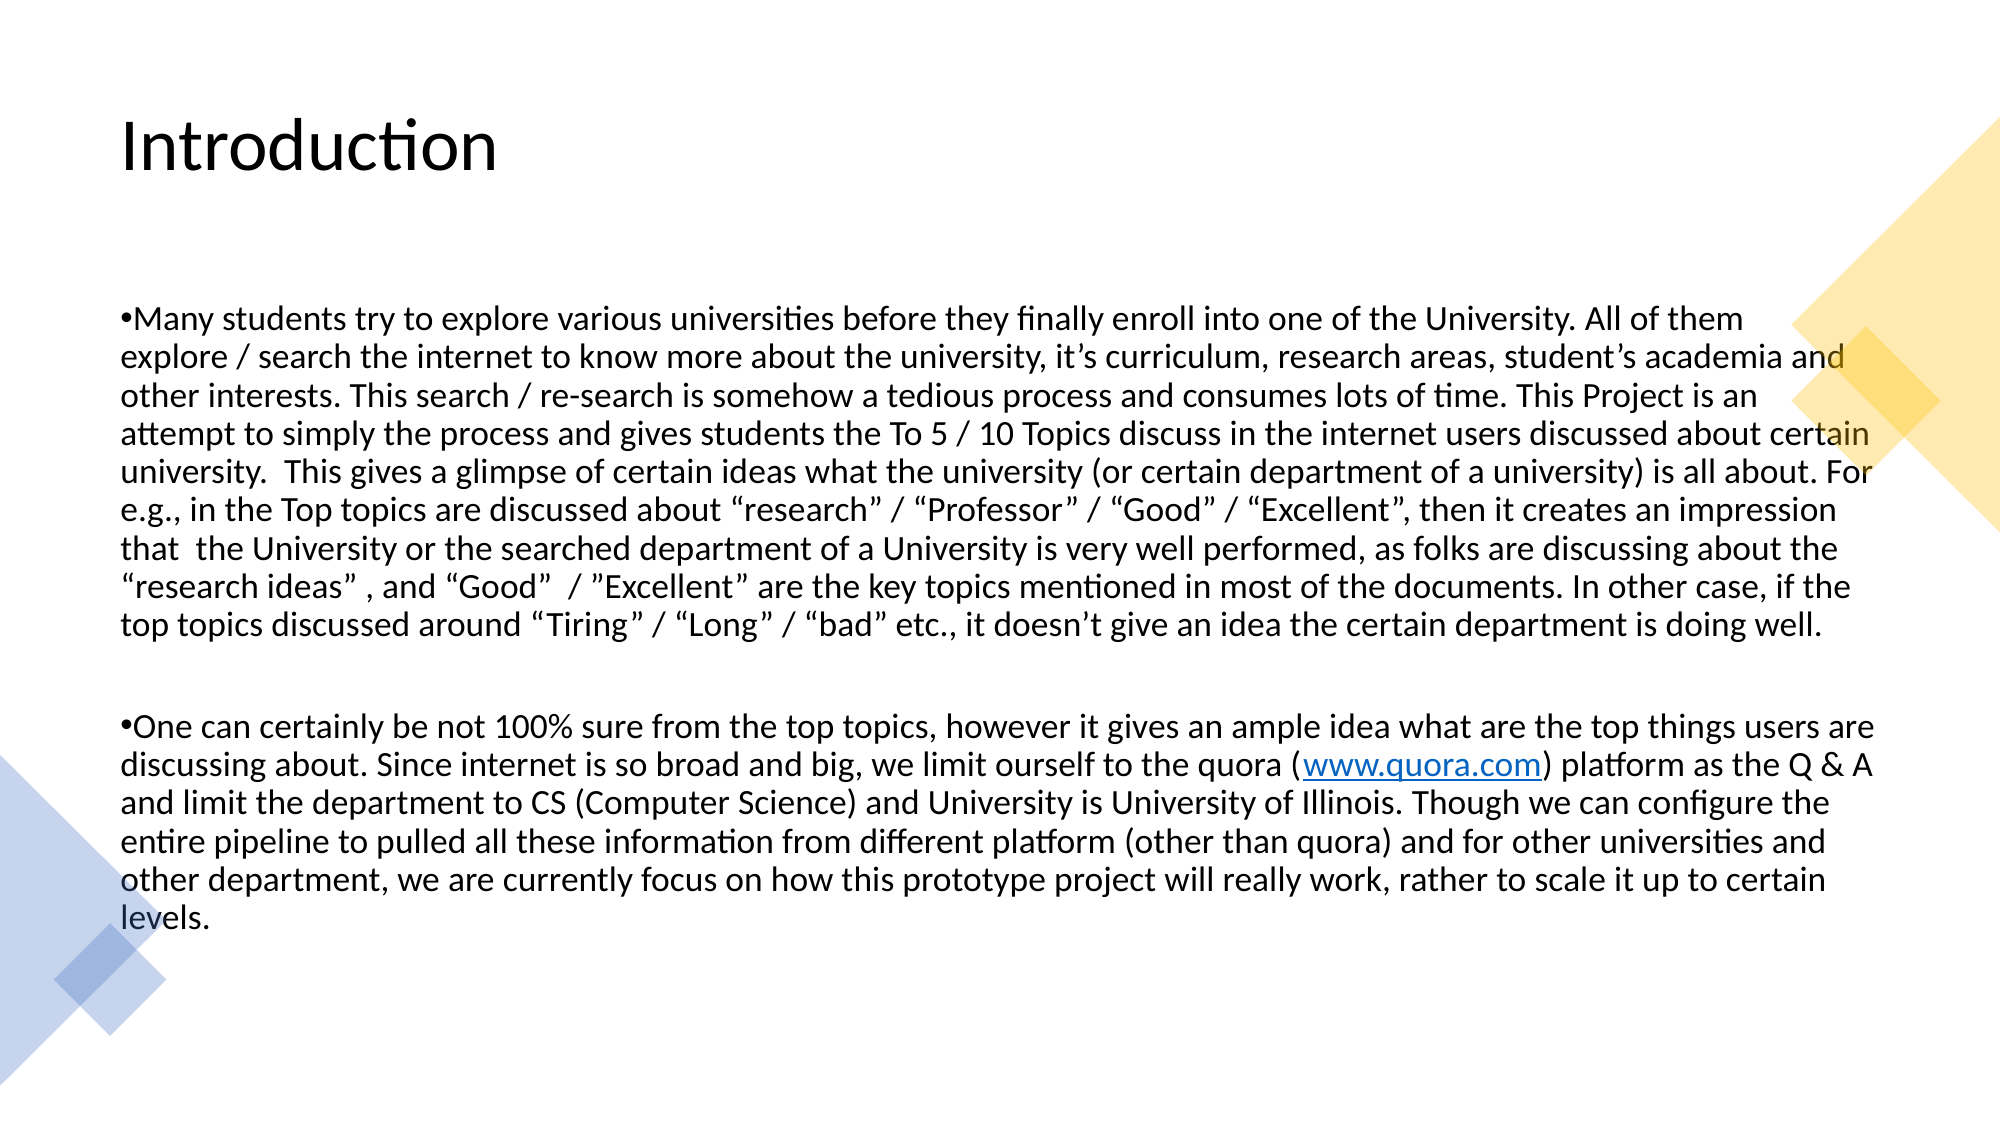

# Introduction

Many students try to explore various universities before they finally enroll into one of the University. All of them explore / search the internet to know more about the university, it’s curriculum, research areas, student’s academia and other interests. This search / re-search is somehow a tedious process and consumes lots of time. This Project is an attempt to simply the process and gives students the To 5 / 10 Topics discuss in the internet users discussed about certain university.  This gives a glimpse of certain ideas what the university (or certain department of a university) is all about. For e.g., in the Top topics are discussed about “research” / “Professor” / “Good” / “Excellent”, then it creates an impression that  the University or the searched department of a University is very well performed, as folks are discussing about the “research ideas” , and “Good”  / ”Excellent” are the key topics mentioned in most of the documents. In other case, if the top topics discussed around “Tiring” / “Long” / “bad” etc., it doesn’t give an idea the certain department is doing well.

One can certainly be not 100% sure from the top topics, however it gives an ample idea what are the top things users are discussing about. Since internet is so broad and big, we limit ourself to the quora (www.quora.com) platform as the Q & A and limit the department to CS (Computer Science) and University is University of Illinois. Though we can configure the entire pipeline to pulled all these information from different platform (other than quora) and for other universities and other department, we are currently focus on how this prototype project will really work, rather to scale it up to certain levels.